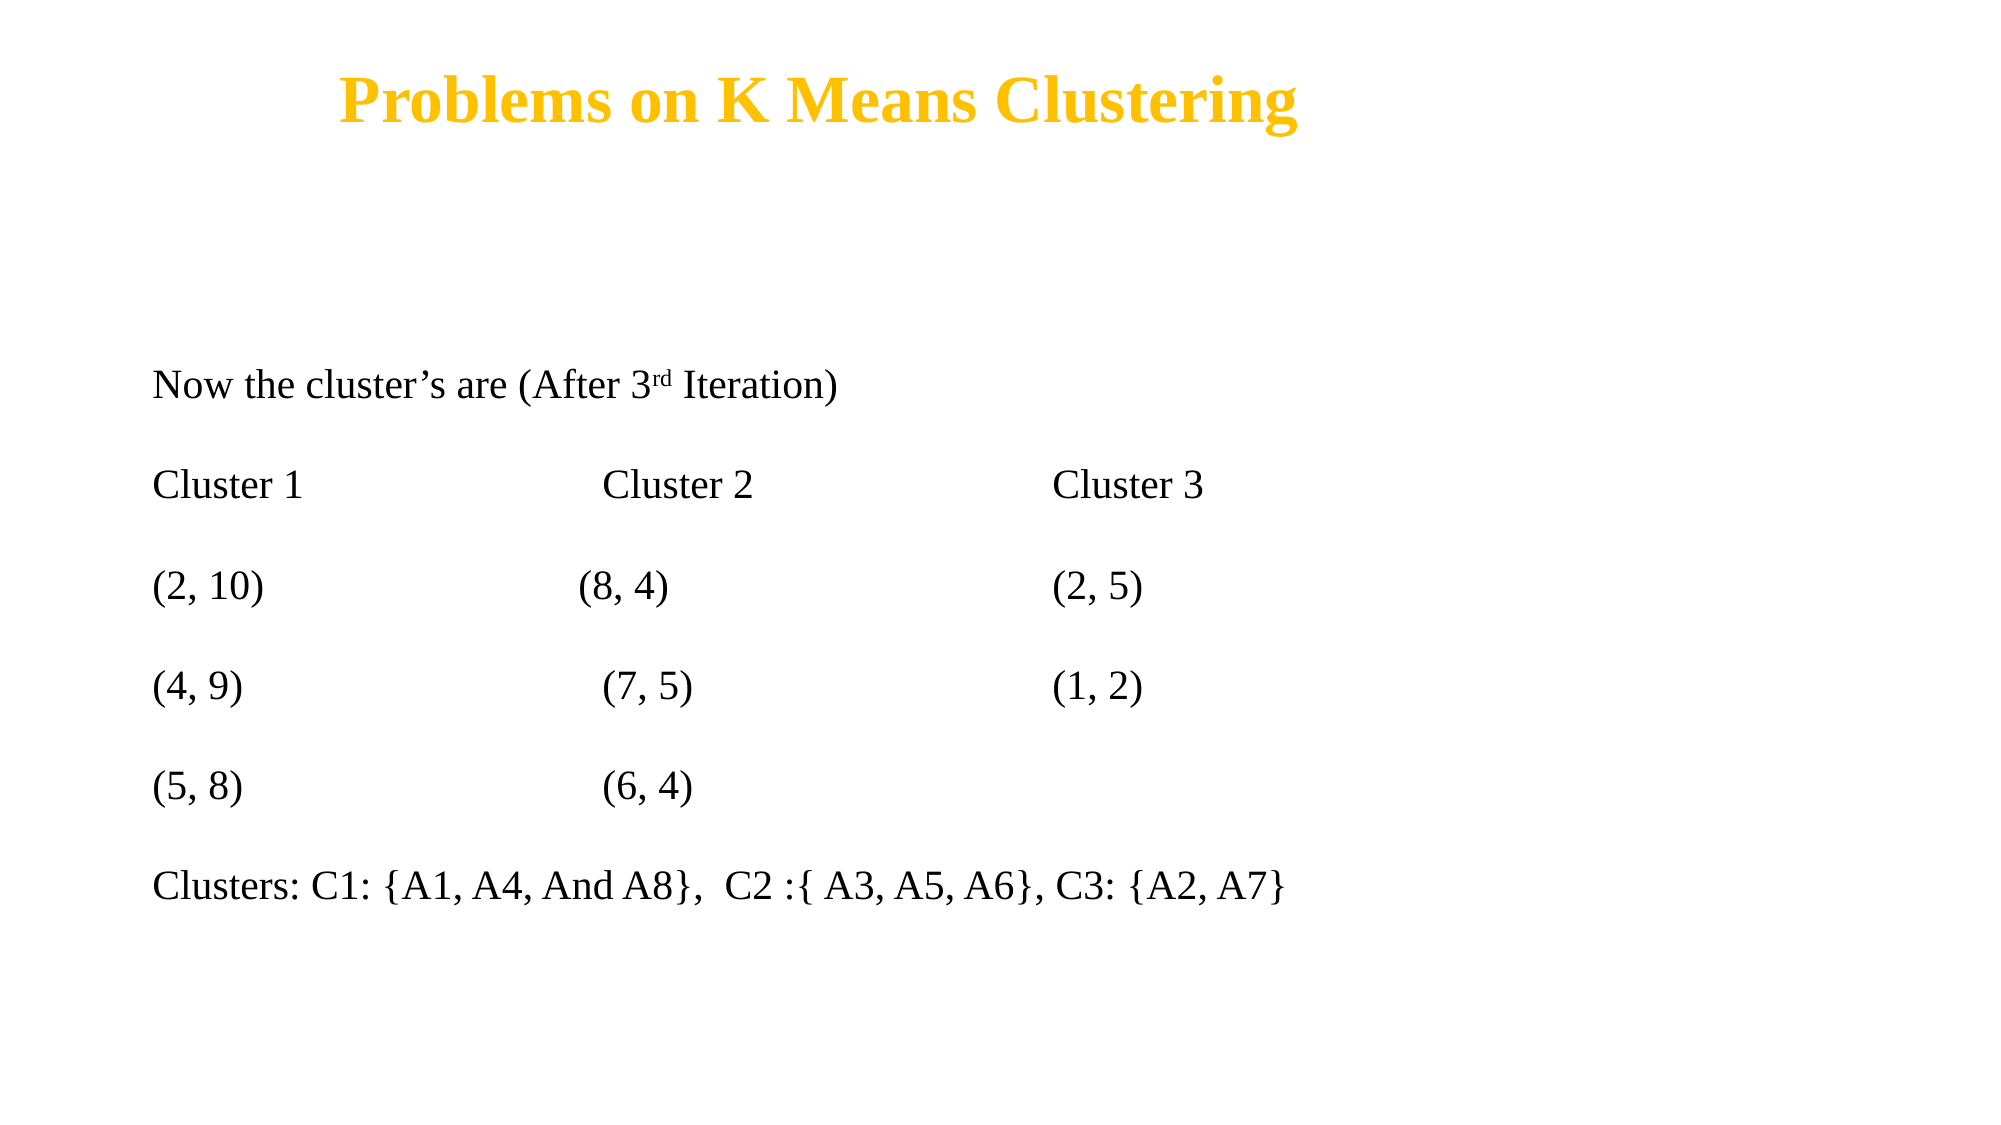

# Problems on K Means Clustering
Now the cluster’s are (After 3rd Iteration)
Cluster 1		Cluster 2		Cluster 3
(2, 10)		            (8, 4)			(2, 5)
(4, 9)			(7, 5)			(1, 2)
(5, 8)			(6, 4)
Clusters: C1: {A1, A4, And A8},  C2 :{ A3, A5, A6}, C3: {A2, A7}